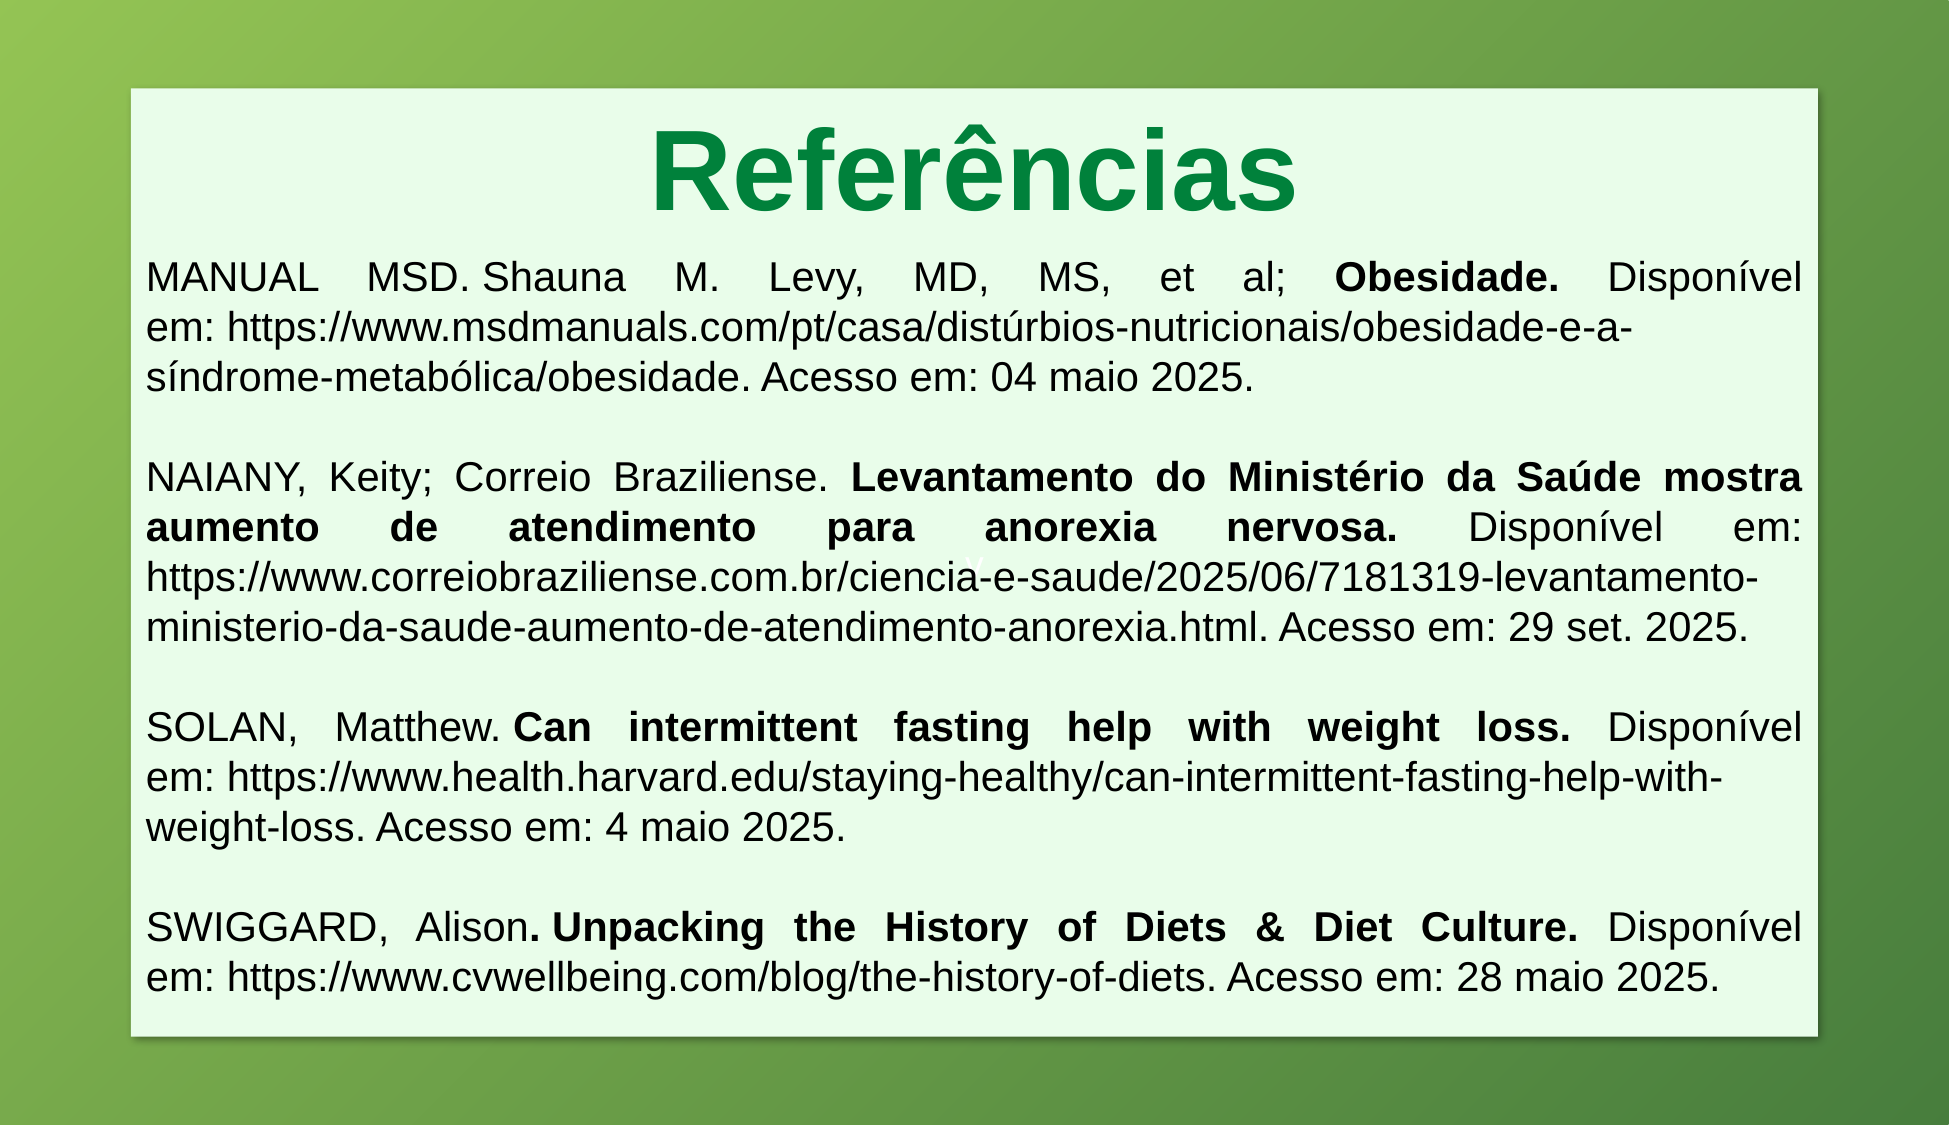

v
Referências
MANUAL MSD. Shauna M. Levy, MD, MS, et al; Obesidade. Disponível em: https://www.msdmanuals.com/pt/casa/distúrbios-nutricionais/obesidade-e-a-síndrome-metabólica/obesidade. Acesso em: 04 maio 2025.

NAIANY, Keity; Correio Braziliense. Levantamento do Ministério da Saúde mostra aumento de atendimento para anorexia nervosa. Disponível em: https://www.correiobraziliense.com.br/ciencia-e-saude/2025/06/7181319-levantamento-ministerio-da-saude-aumento-de-atendimento-anorexia.html. Acesso em: 29 set. 2025.

SOLAN, Matthew. Can intermittent fasting help with weight loss. Disponível em: https://www.health.harvard.edu/staying-healthy/can-intermittent-fasting-help-with-weight-loss. Acesso em: 4 maio 2025.

SWIGGARD, Alison. Unpacking the History of Diets & Diet Culture. Disponível em: https://www.cvwellbeing.com/blog/the-history-of-diets. Acesso em: 28 maio 2025.